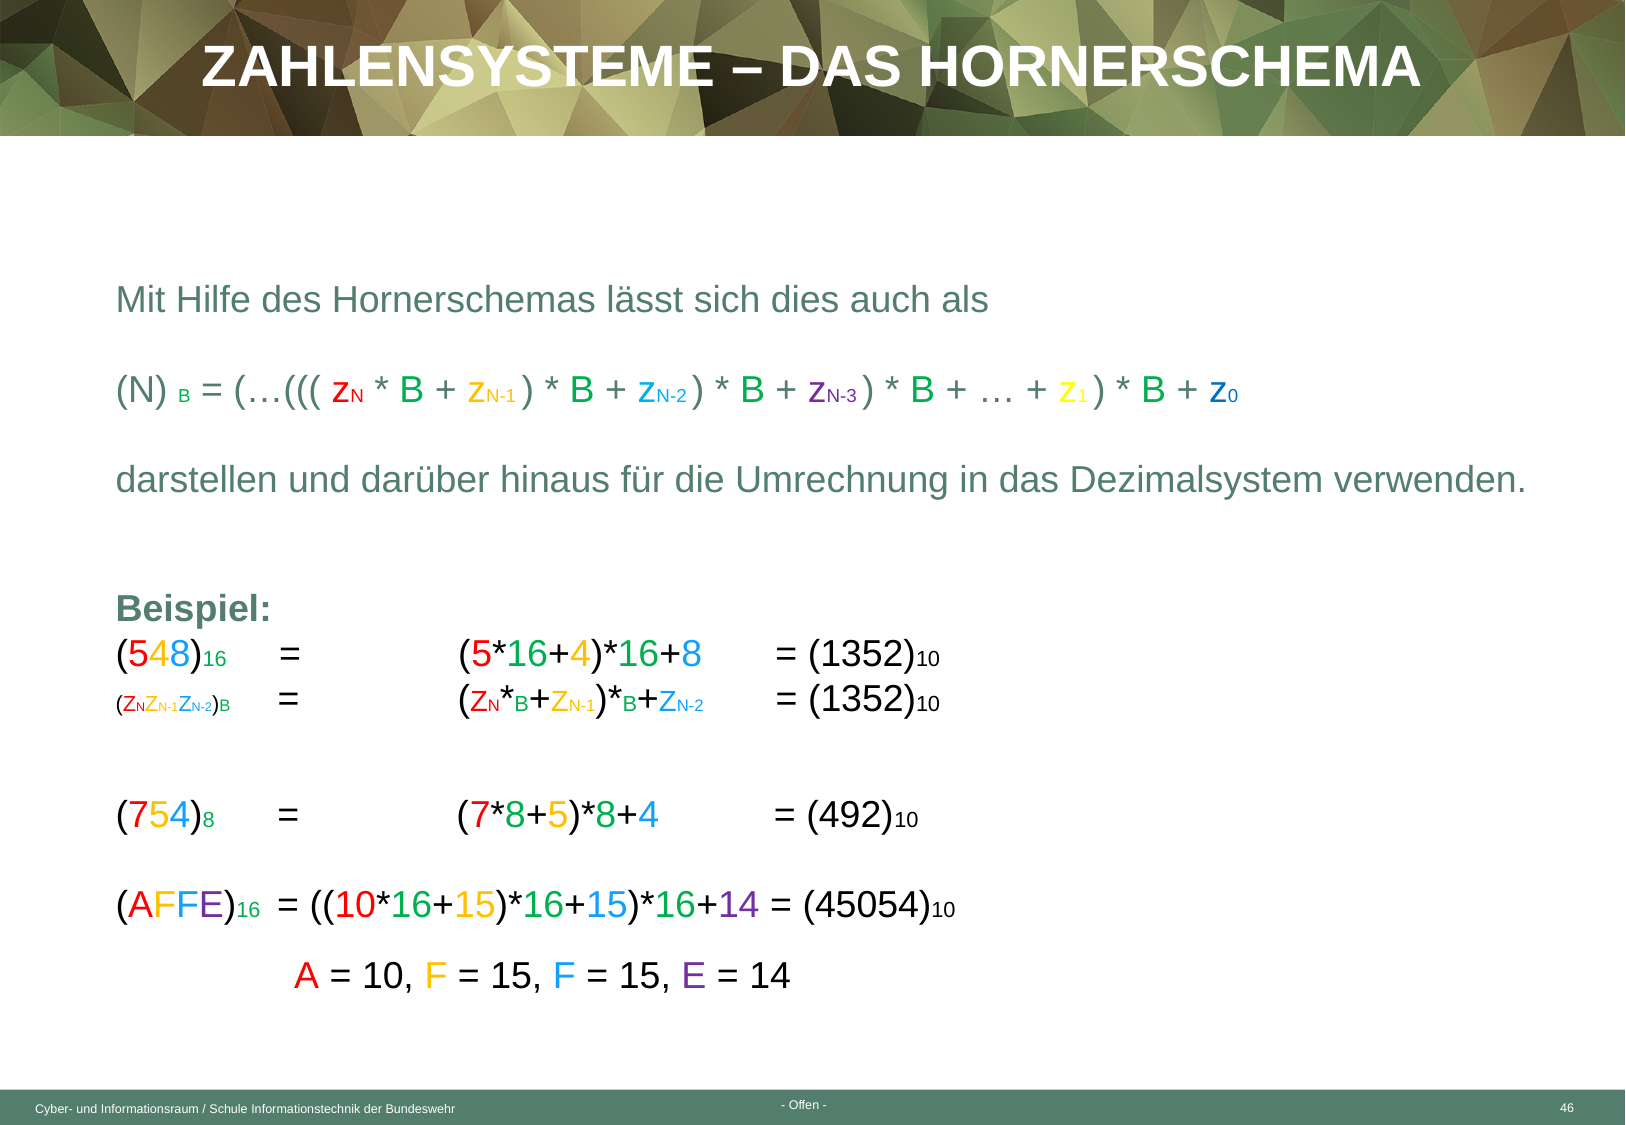

Zahlensysteme – Das hornerschema
Mit Hilfe des Hornerschemas lässt sich dies auch als

(N) B = (…((( zN * B + zN-1 ) * B + zN-2 ) * B + zN-3 ) * B + … + z1 ) * B + z0

darstellen und darüber hinaus für die Umrechnung in das Dezimalsystem verwenden.
Beispiel:
(548)16     =               (5*16+4)*16+8       = (1352)10
(ZNZN-1ZN-2)B    	  =          	       (ZN*B+ZN-1)*B+ZN-2            = (1352)10

(754)8      =               (7*8+5)*8+4           = (492)10

(AFFE)16  = ((10*16+15)*16+15)*16+14 = (45054)10

                 A = 10, F = 15, F = 15, E = 14
46